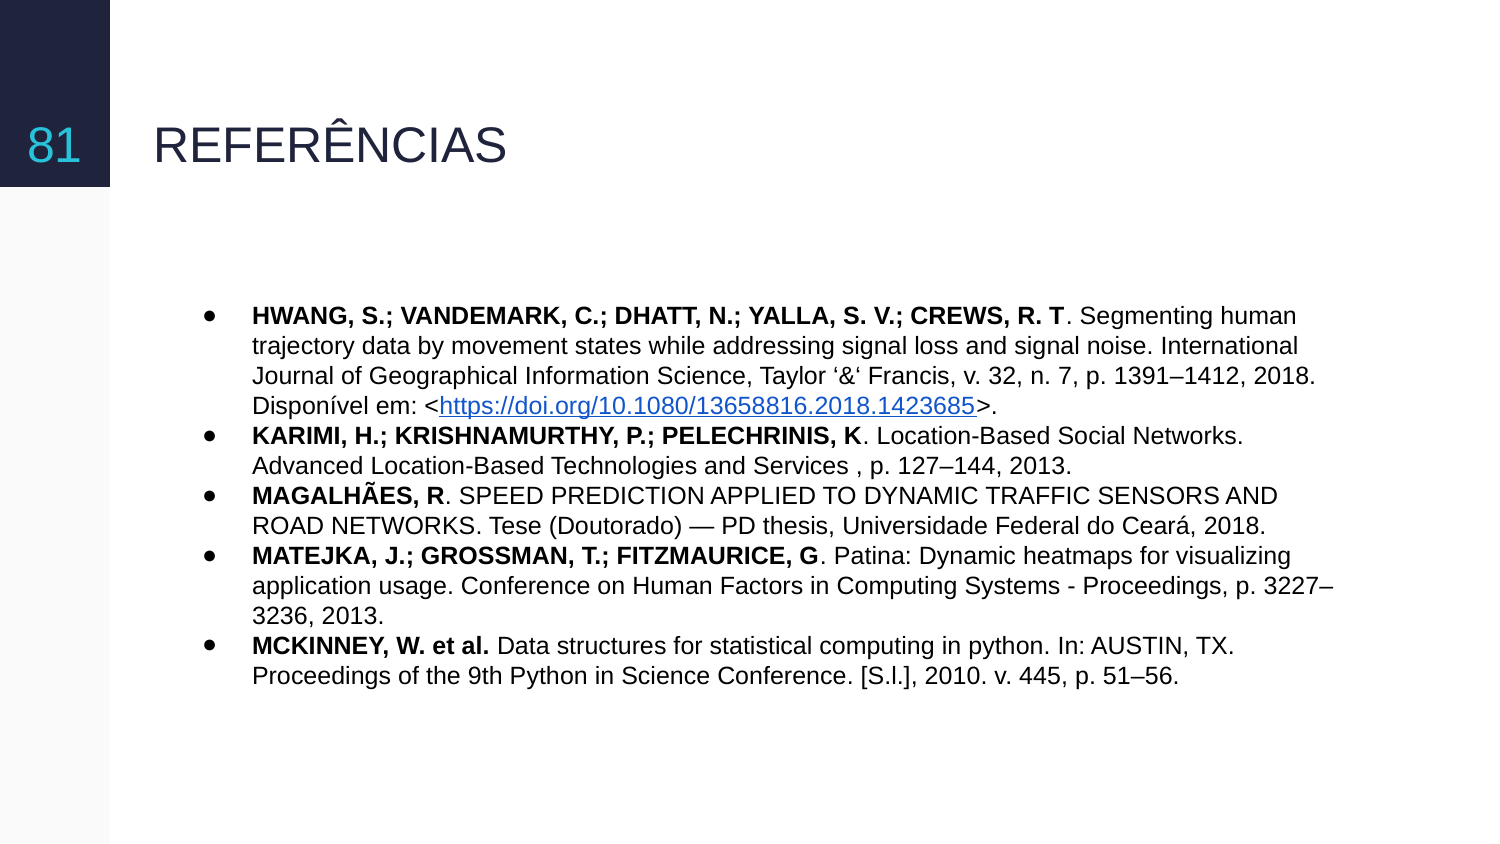

81
# REFERÊNCIAS
HWANG, S.; VANDEMARK, C.; DHATT, N.; YALLA, S. V.; CREWS, R. T. Segmenting human trajectory data by movement states while addressing signal loss and signal noise. International Journal of Geographical Information Science, Taylor ‘&‘ Francis, v. 32, n. 7, p. 1391–1412, 2018. Disponível em: <https://doi.org/10.1080/13658816.2018.1423685>.
KARIMI, H.; KRISHNAMURTHY, P.; PELECHRINIS, K. Location-Based Social Networks. Advanced Location-Based Technologies and Services , p. 127–144, 2013.
MAGALHÃES, R. SPEED PREDICTION APPLIED TO DYNAMIC TRAFFIC SENSORS AND ROAD NETWORKS. Tese (Doutorado) — PD thesis, Universidade Federal do Ceará, 2018.
MATEJKA, J.; GROSSMAN, T.; FITZMAURICE, G. Patina: Dynamic heatmaps for visualizing application usage. Conference on Human Factors in Computing Systems - Proceedings, p. 3227–3236, 2013.
MCKINNEY, W. et al. Data structures for statistical computing in python. In: AUSTIN, TX. Proceedings of the 9th Python in Science Conference. [S.l.], 2010. v. 445, p. 51–56.